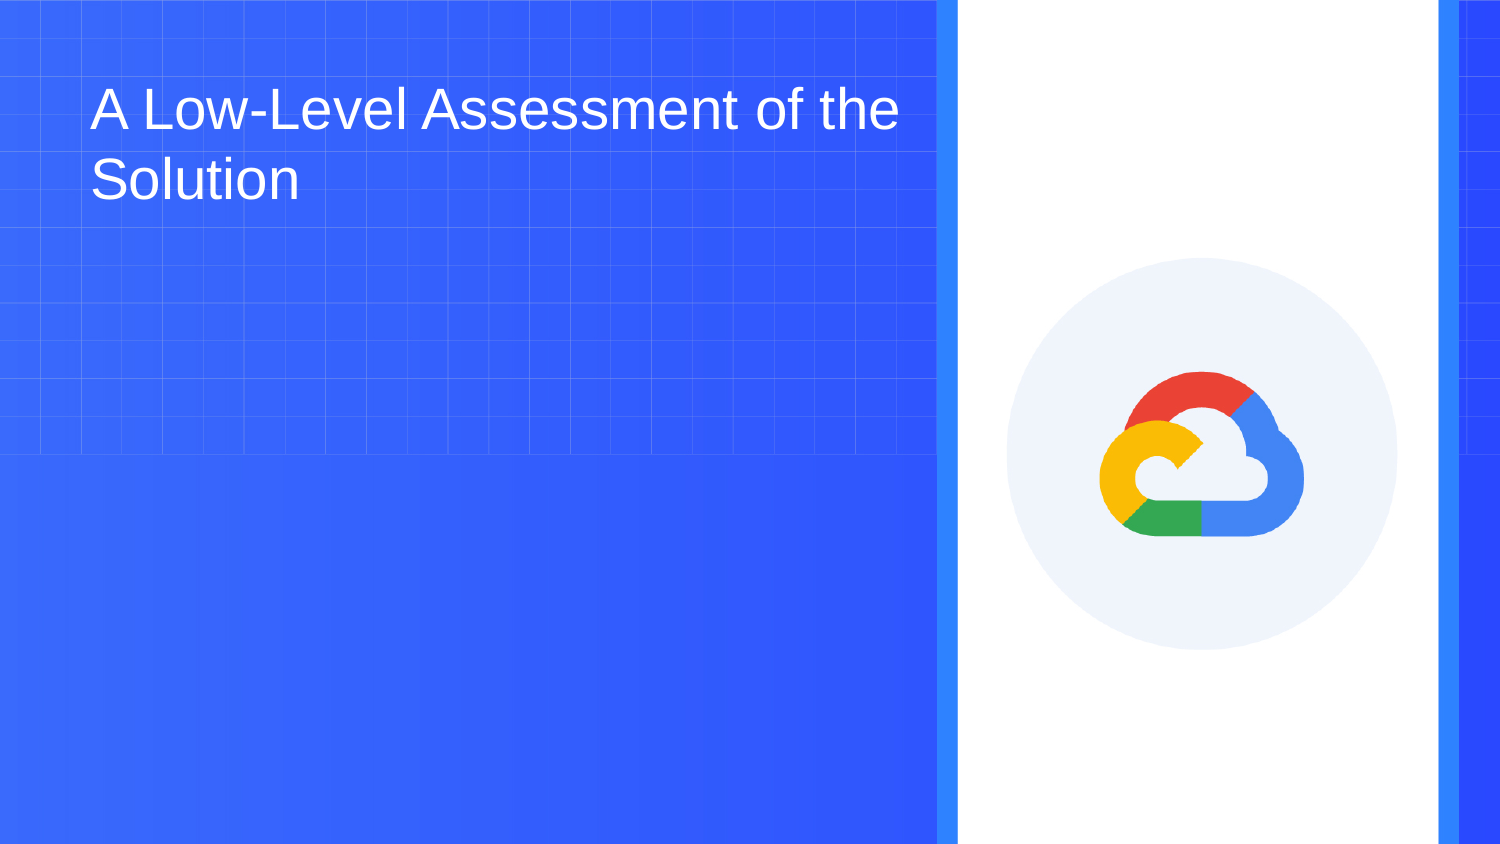

# A Low-Level Assessment of the Solution